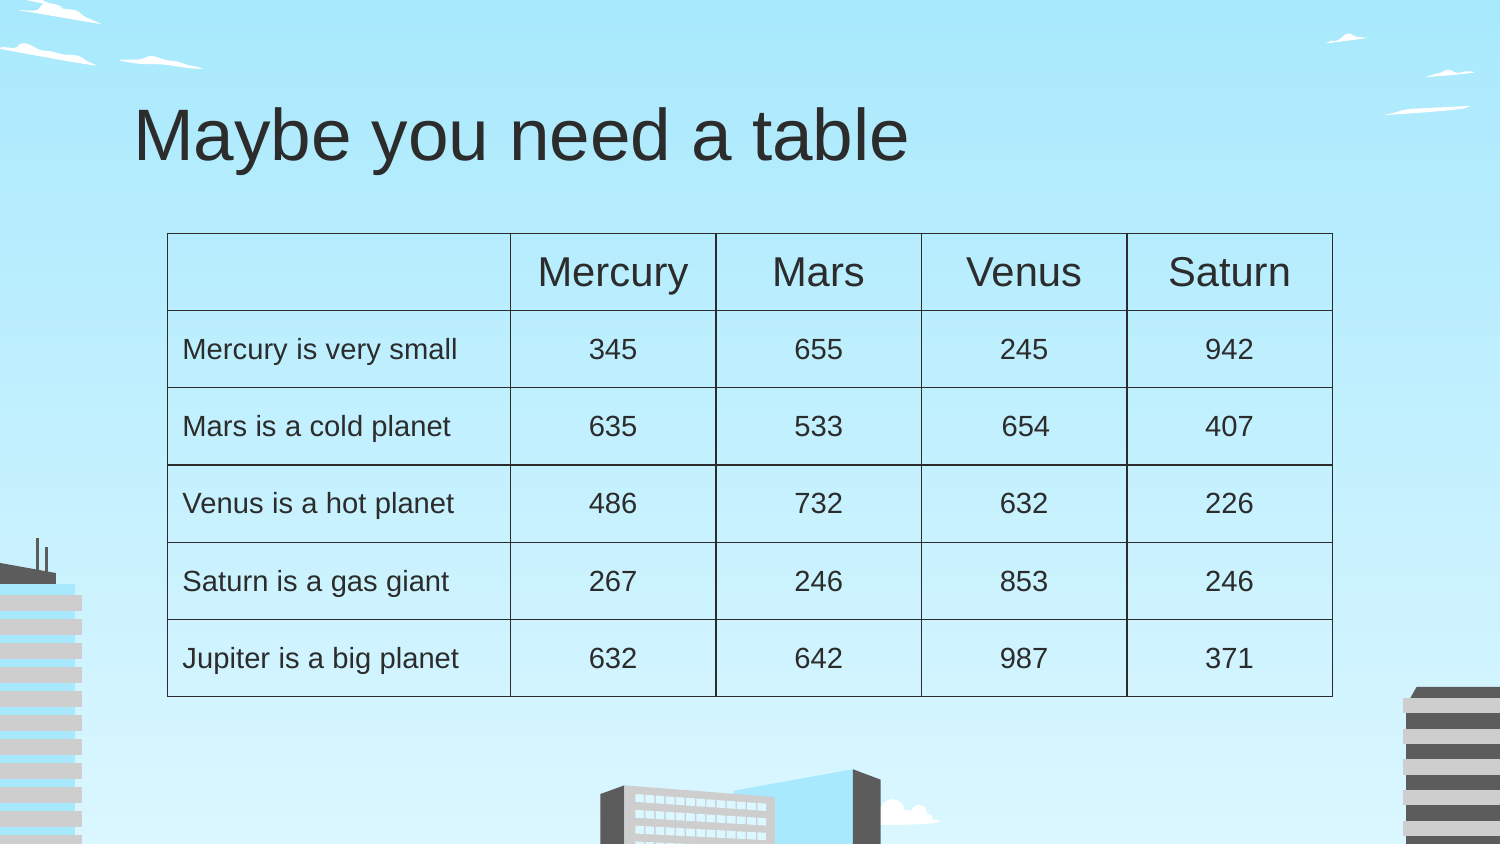

# Maybe you need a table
|  | Mercury | Mars | Venus | Saturn |
| --- | --- | --- | --- | --- |
| Mercury is very small | 345 | 655 | 245 | 942 |
| Mars is a cold planet | 635 | 533 | 654 | 407 |
| Venus is a hot planet | 486 | 732 | 632 | 226 |
| Saturn is a gas giant | 267 | 246 | 853 | 246 |
| Jupiter is a big planet | 632 | 642 | 987 | 371 |